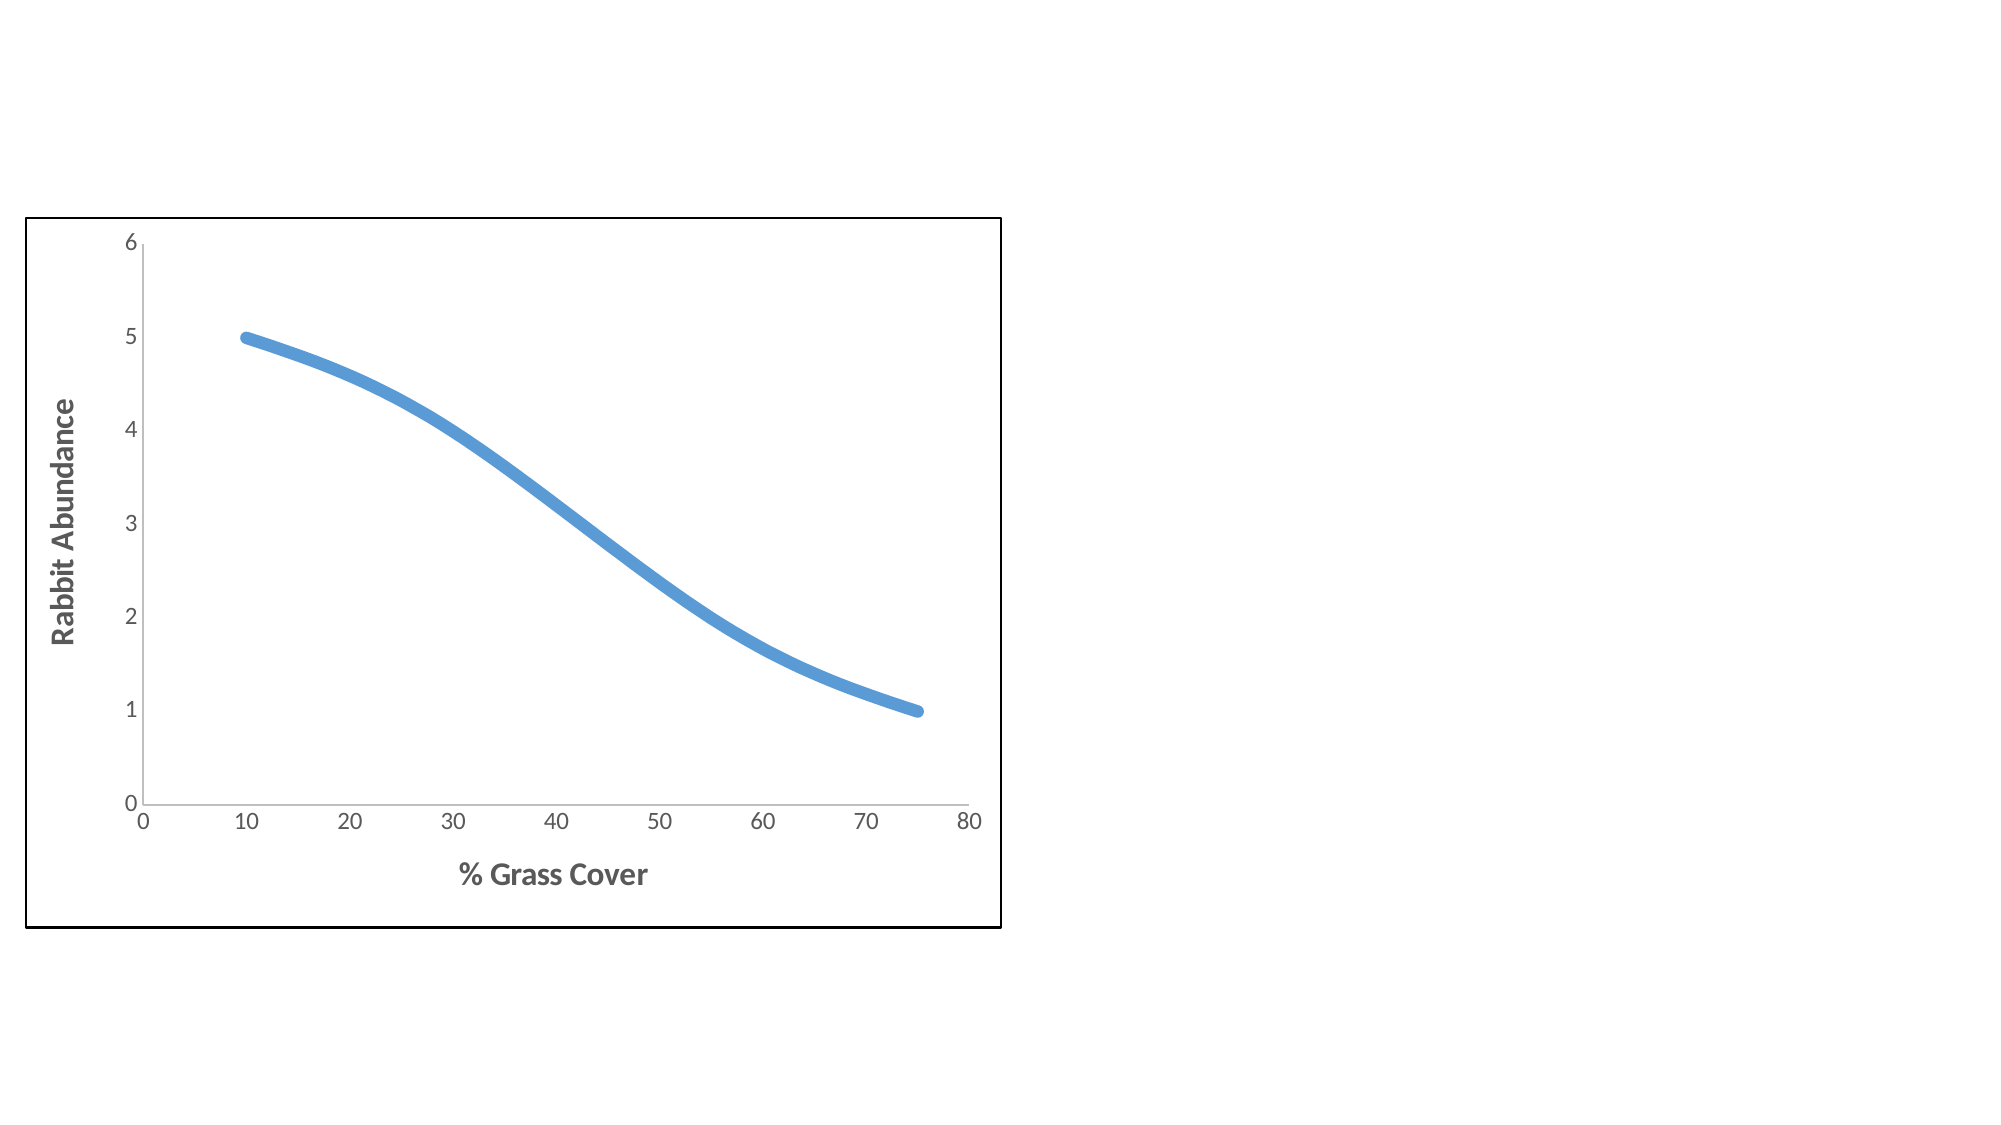

### Chart

| Category | Rabbit Abundance  |
|---|---|